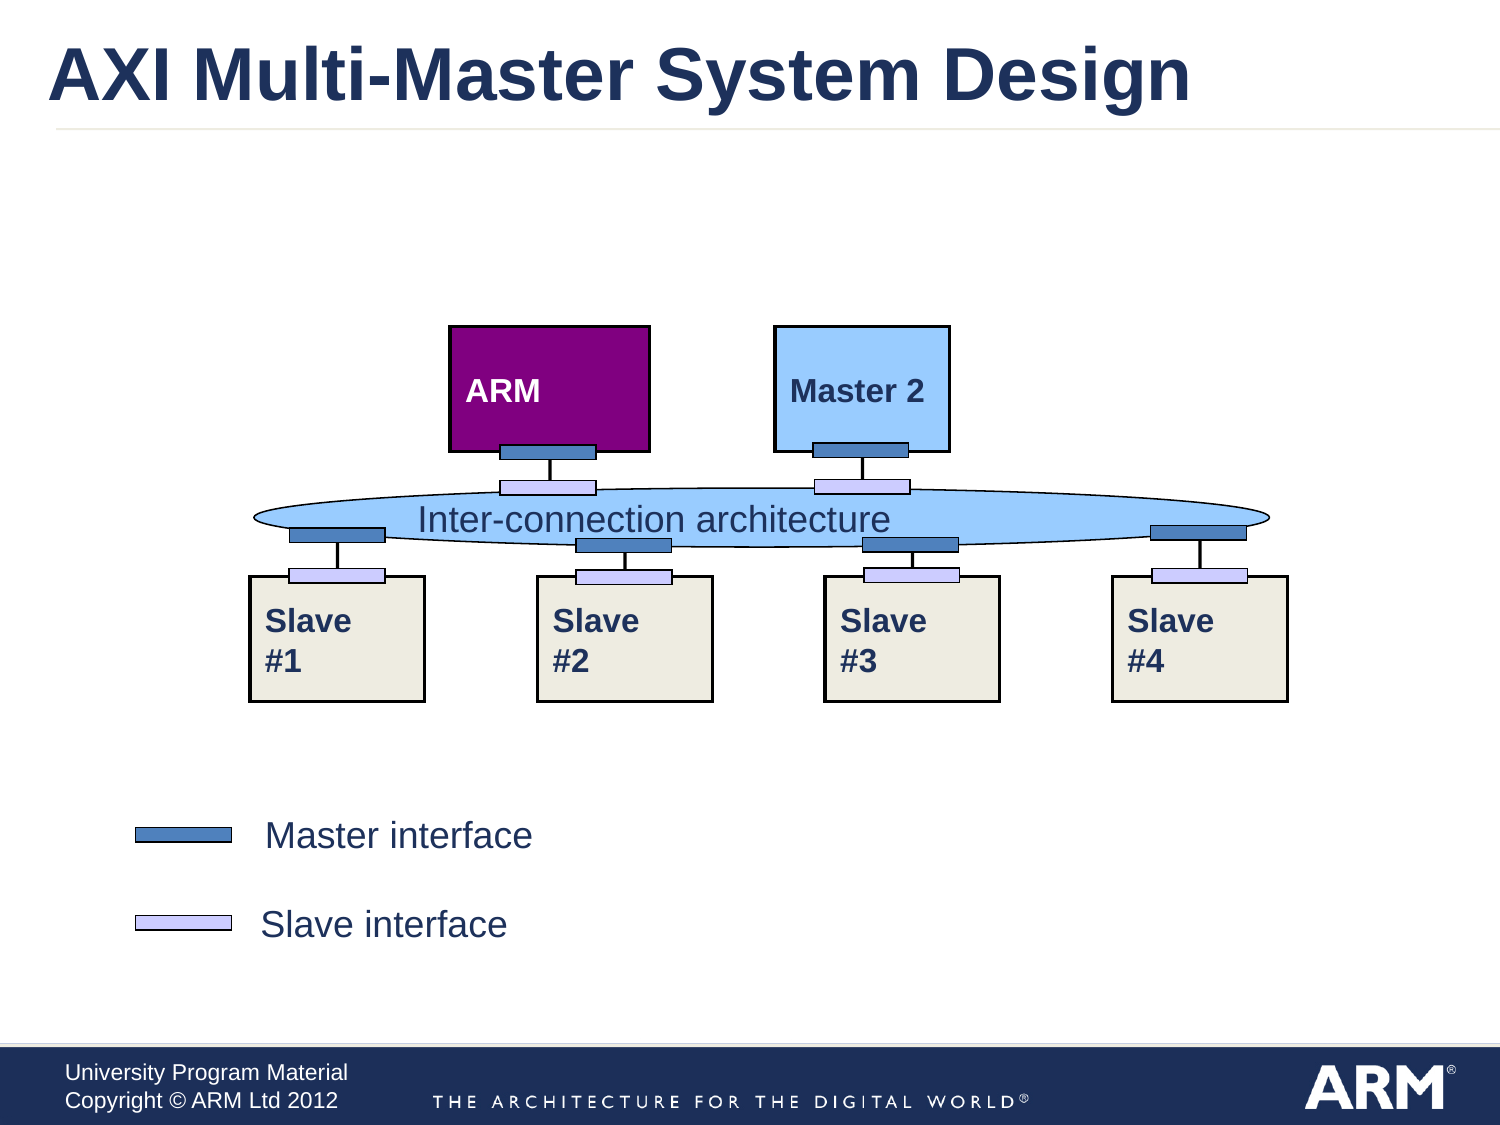

AXI Multi-Master System Design
ARM
Master 2

Inter-connection architecture

Slave
#1
Slave
#2
Slave
#3
Slave
#4
Master interface

Slave interface